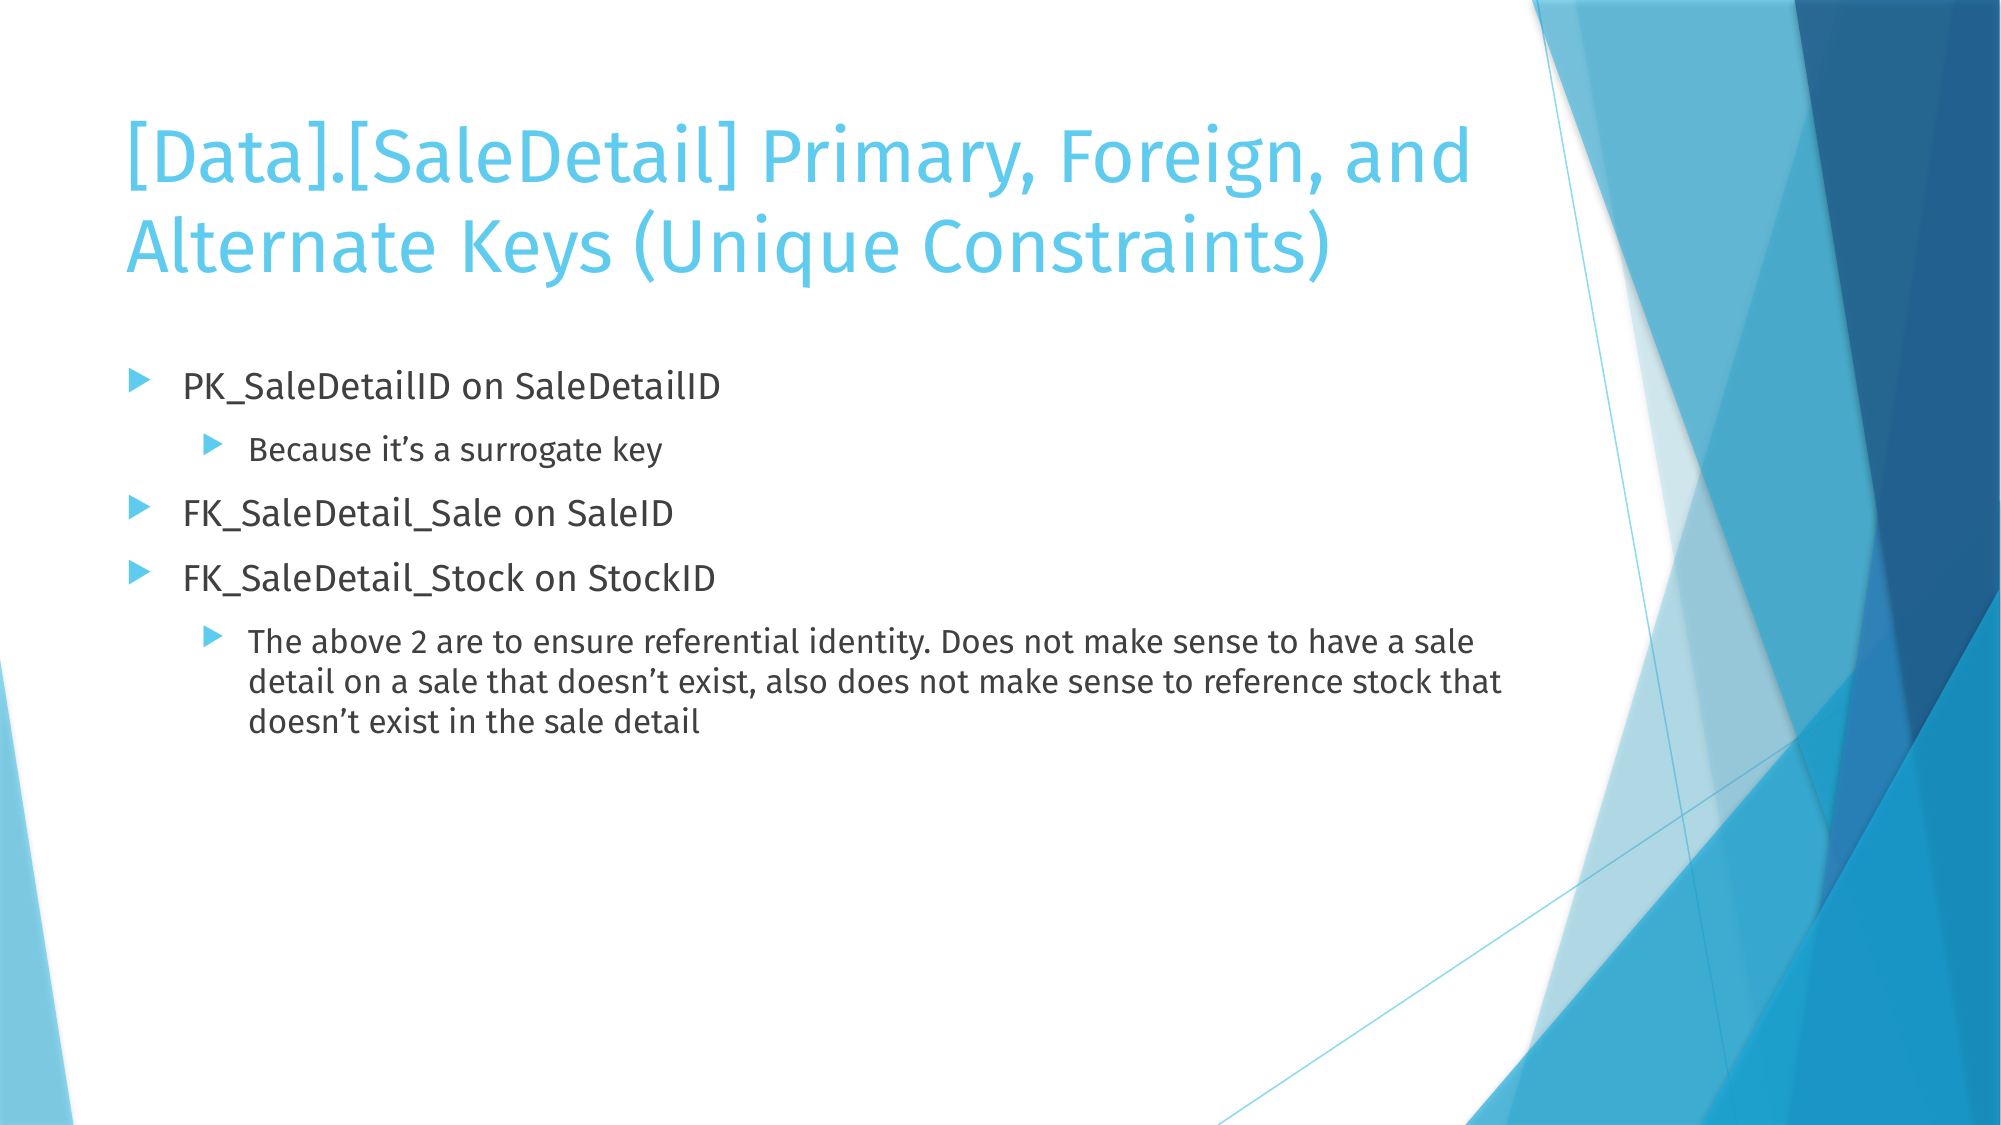

# [Data].[SaleDetail] Primary, Foreign, and Alternate Keys (Unique Constraints)
PK_SaleDetailID on SaleDetailID
Because it’s a surrogate key
FK_SaleDetail_Sale on SaleID
FK_SaleDetail_Stock on StockID
The above 2 are to ensure referential identity. Does not make sense to have a sale detail on a sale that doesn’t exist, also does not make sense to reference stock that doesn’t exist in the sale detail